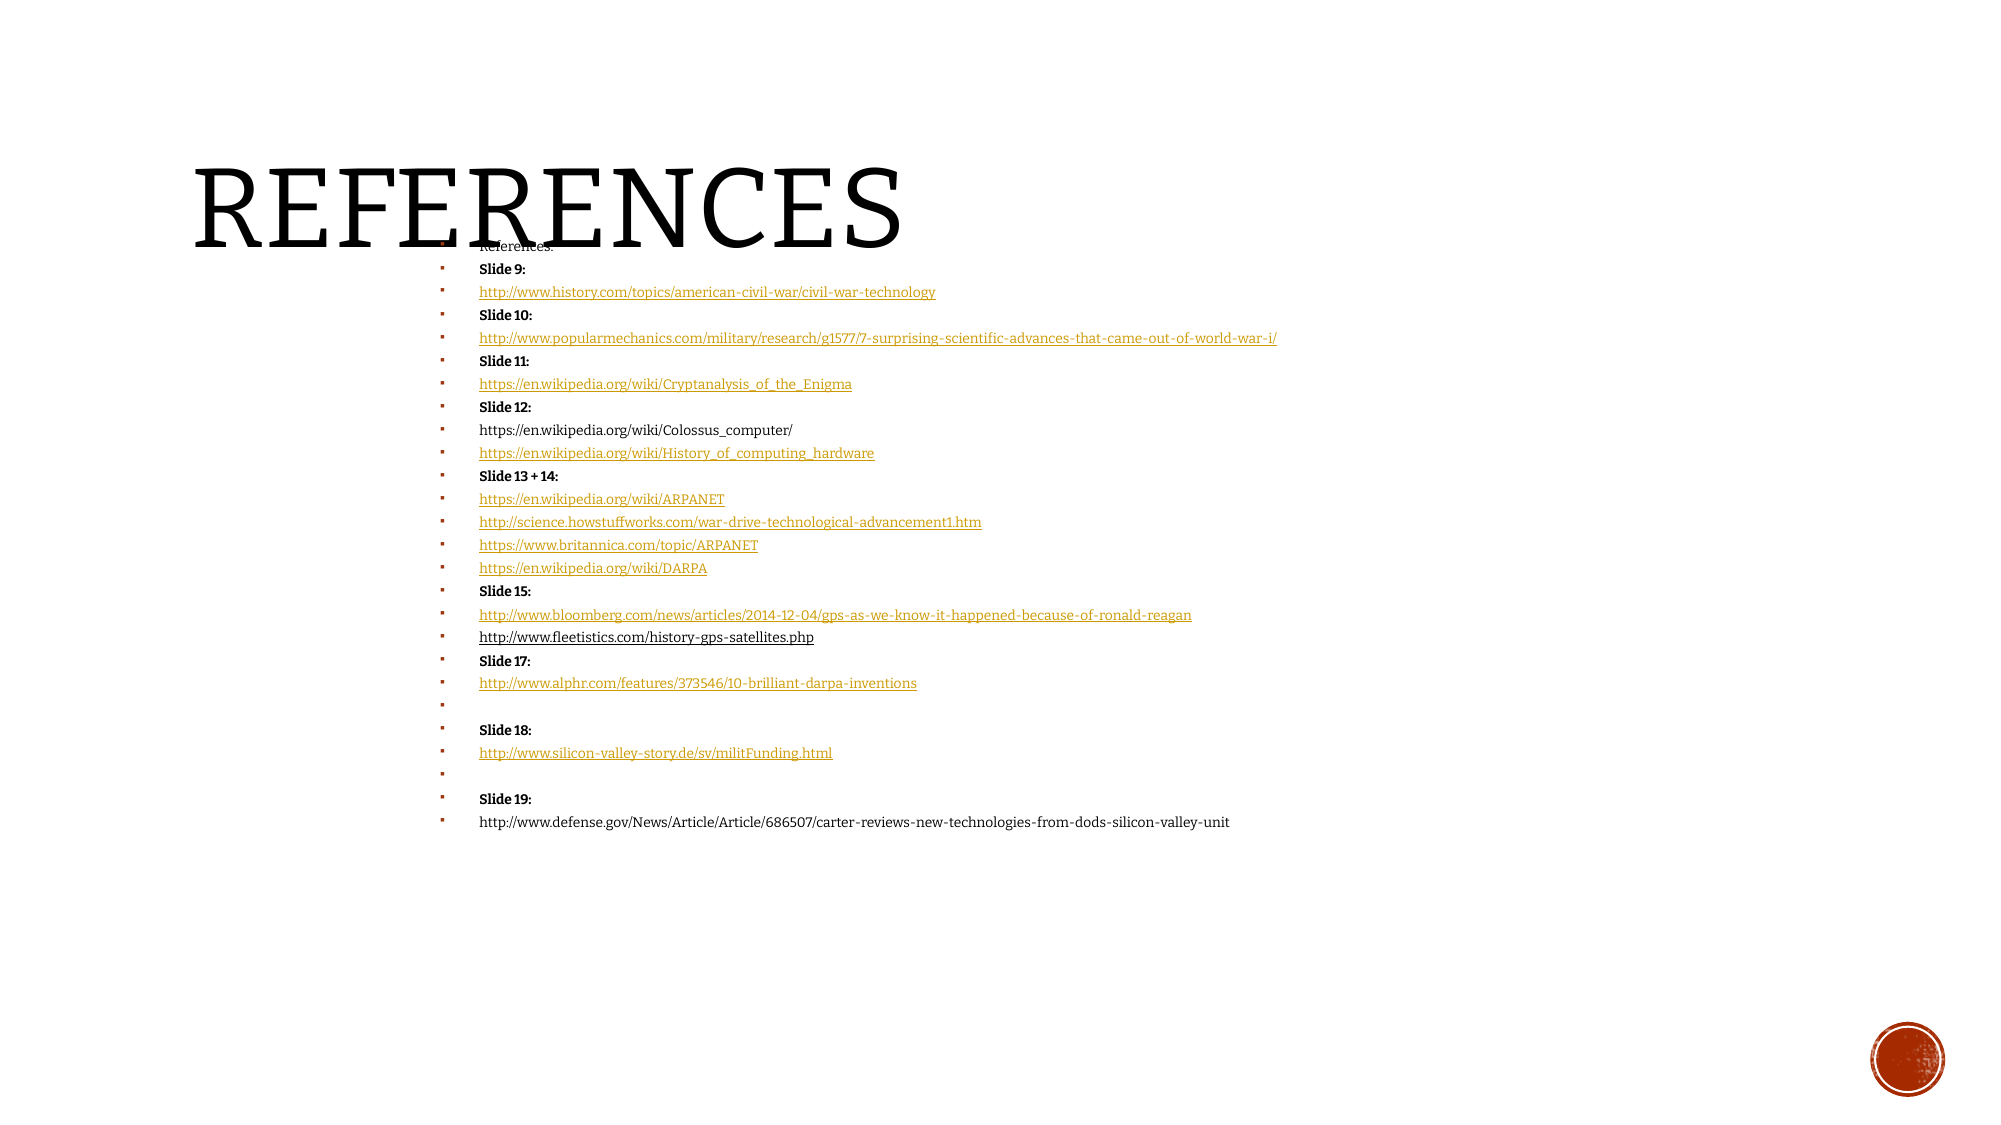

# References
References:
Slide 9:
http://www.history.com/topics/american-civil-war/civil-war-technology
Slide 10:
http://www.popularmechanics.com/military/research/g1577/7-surprising-scientific-advances-that-came-out-of-world-war-i/
Slide 11:
https://en.wikipedia.org/wiki/Cryptanalysis_of_the_Enigma
Slide 12:
https://en.wikipedia.org/wiki/Colossus_computer/
https://en.wikipedia.org/wiki/History_of_computing_hardware
Slide 13 + 14:
https://en.wikipedia.org/wiki/ARPANET
http://science.howstuffworks.com/war-drive-technological-advancement1.htm
https://www.britannica.com/topic/ARPANET
https://en.wikipedia.org/wiki/DARPA
Slide 15:
http://www.bloomberg.com/news/articles/2014-12-04/gps-as-we-know-it-happened-because-of-ronald-reagan
http://www.fleetistics.com/history-gps-satellites.php
Slide 17:
http://www.alphr.com/features/373546/10-brilliant-darpa-inventions

Slide 18:
http://www.silicon-valley-story.de/sv/militFunding.html

Slide 19:
http://www.defense.gov/News/Article/Article/686507/carter-reviews-new-technologies-from-dods-silicon-valley-unit